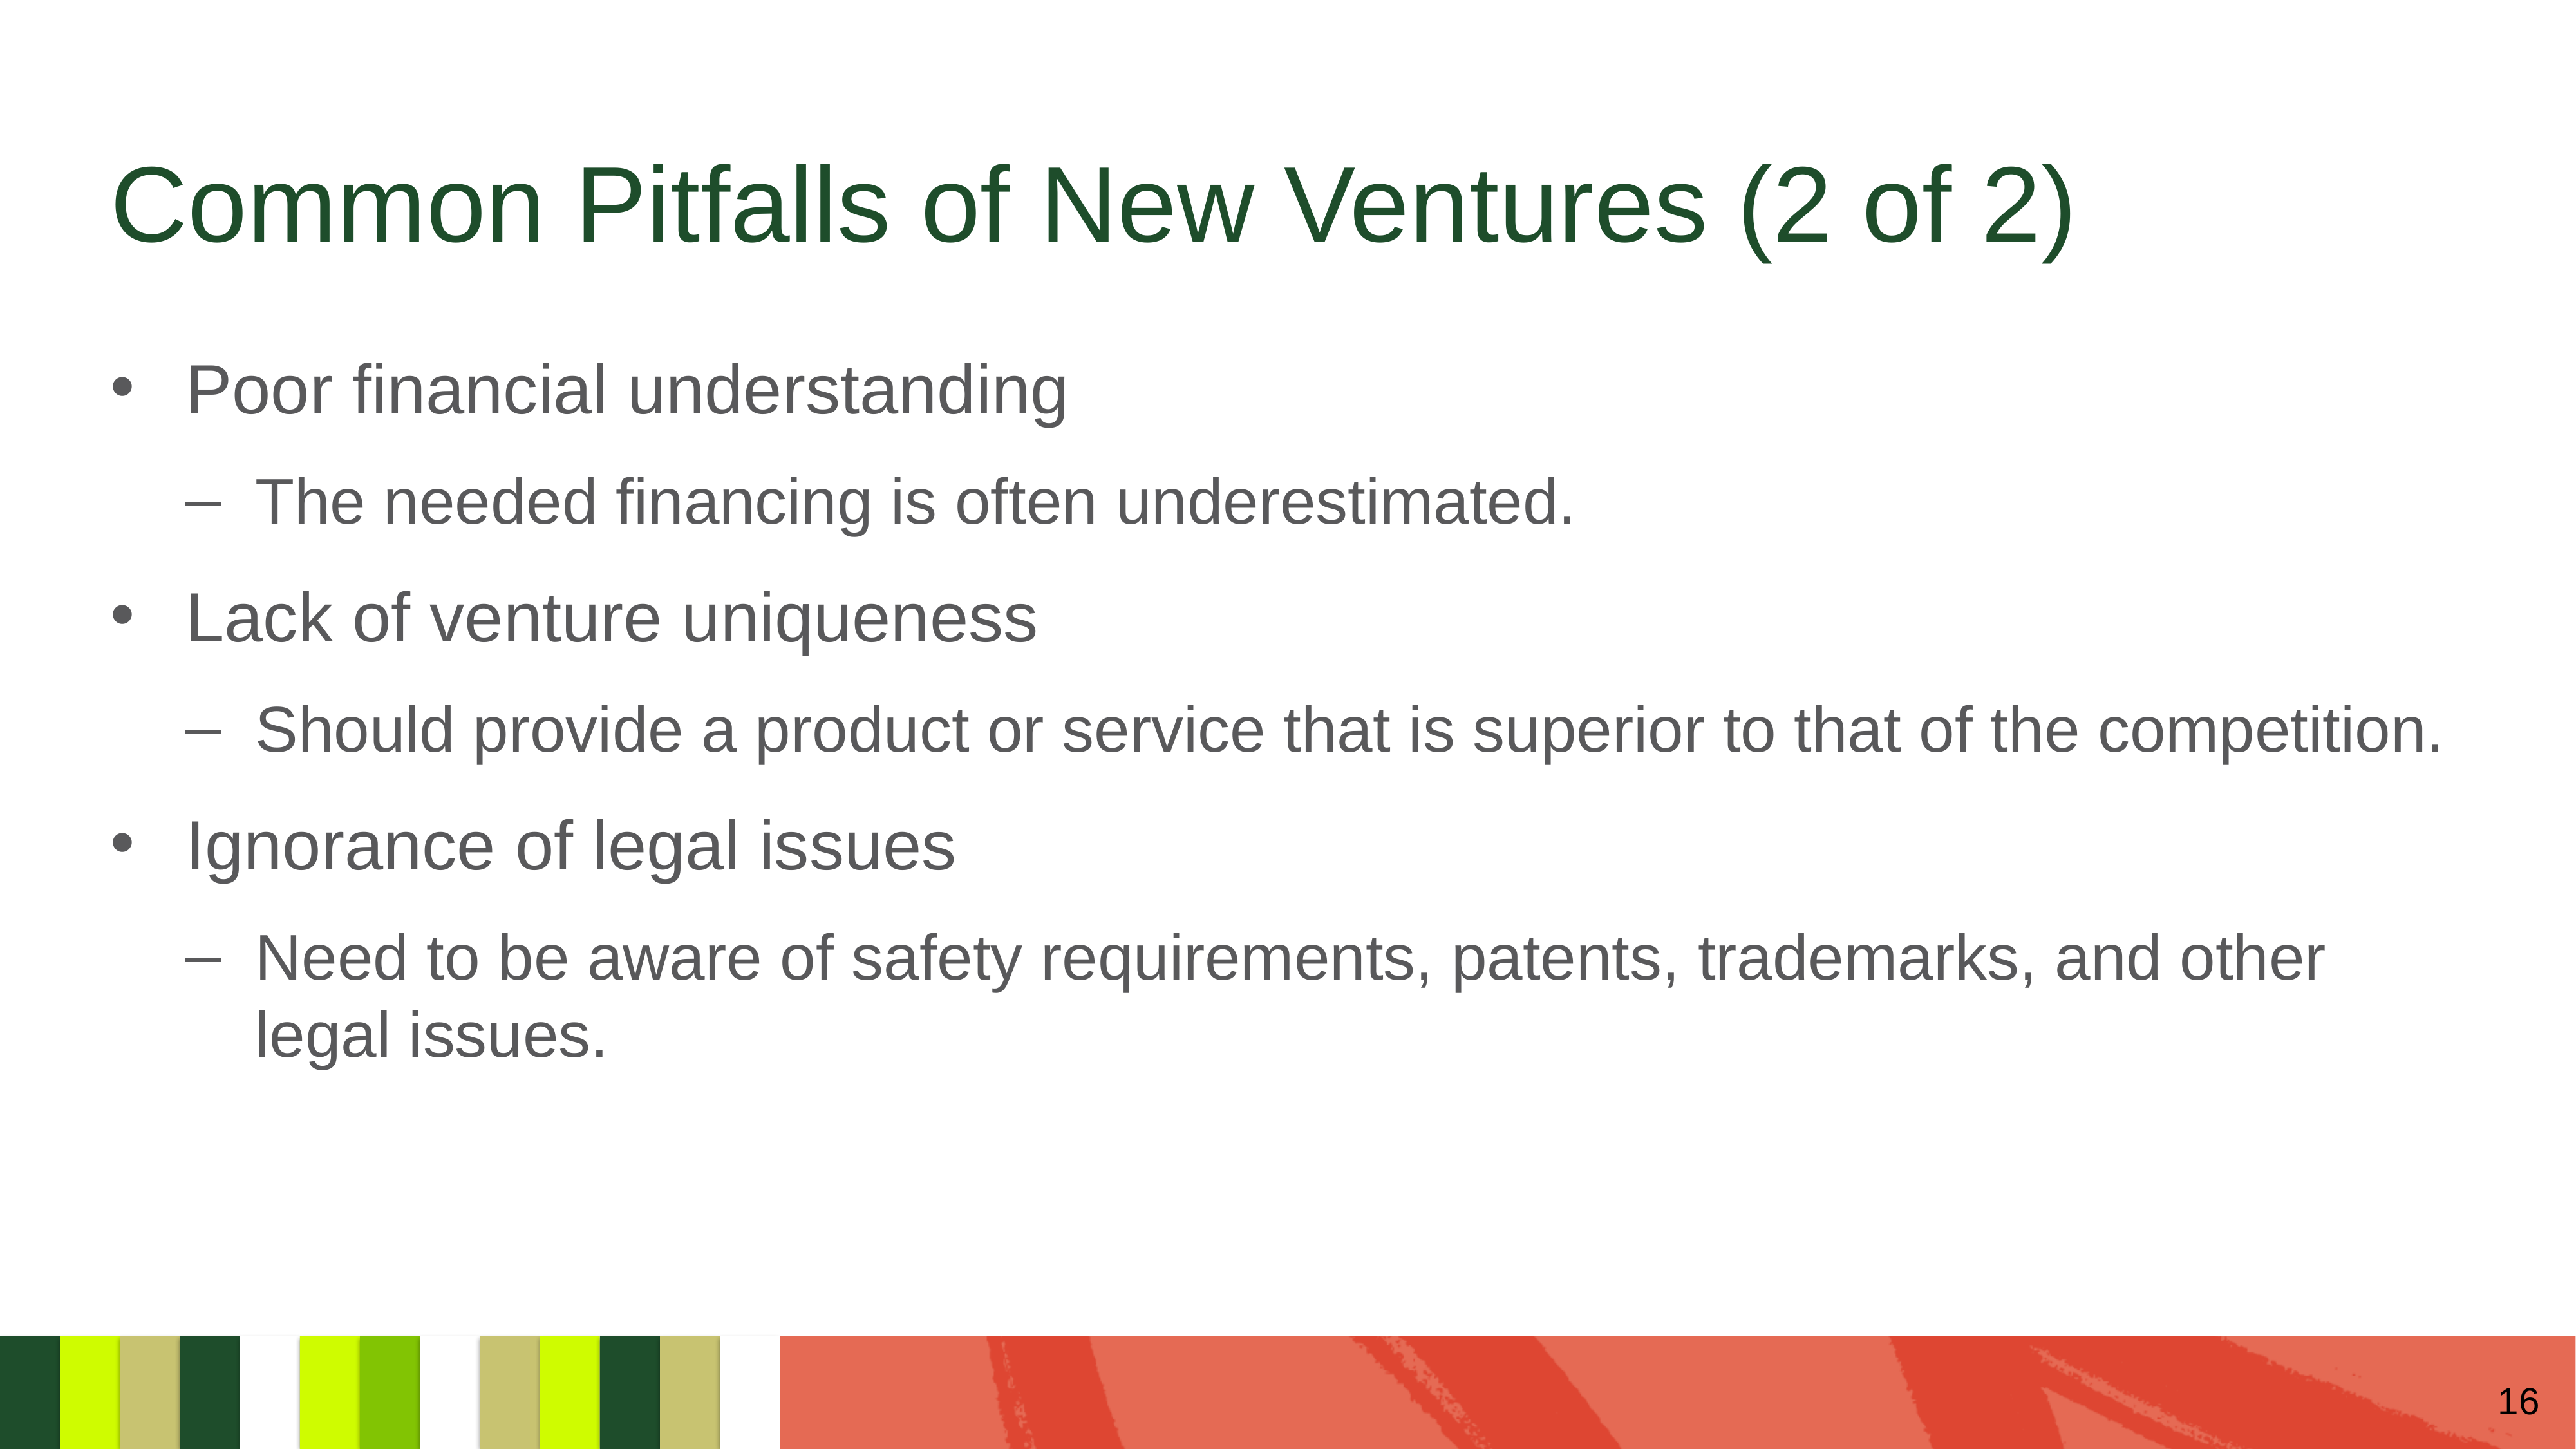

# Common Pitfalls of New Ventures (2 of 2)
Poor financial understanding
The needed financing is often underestimated.
Lack of venture uniqueness
Should provide a product or service that is superior to that of the competition.
Ignorance of legal issues
Need to be aware of safety requirements, patents, trademarks, and other legal issues.
16